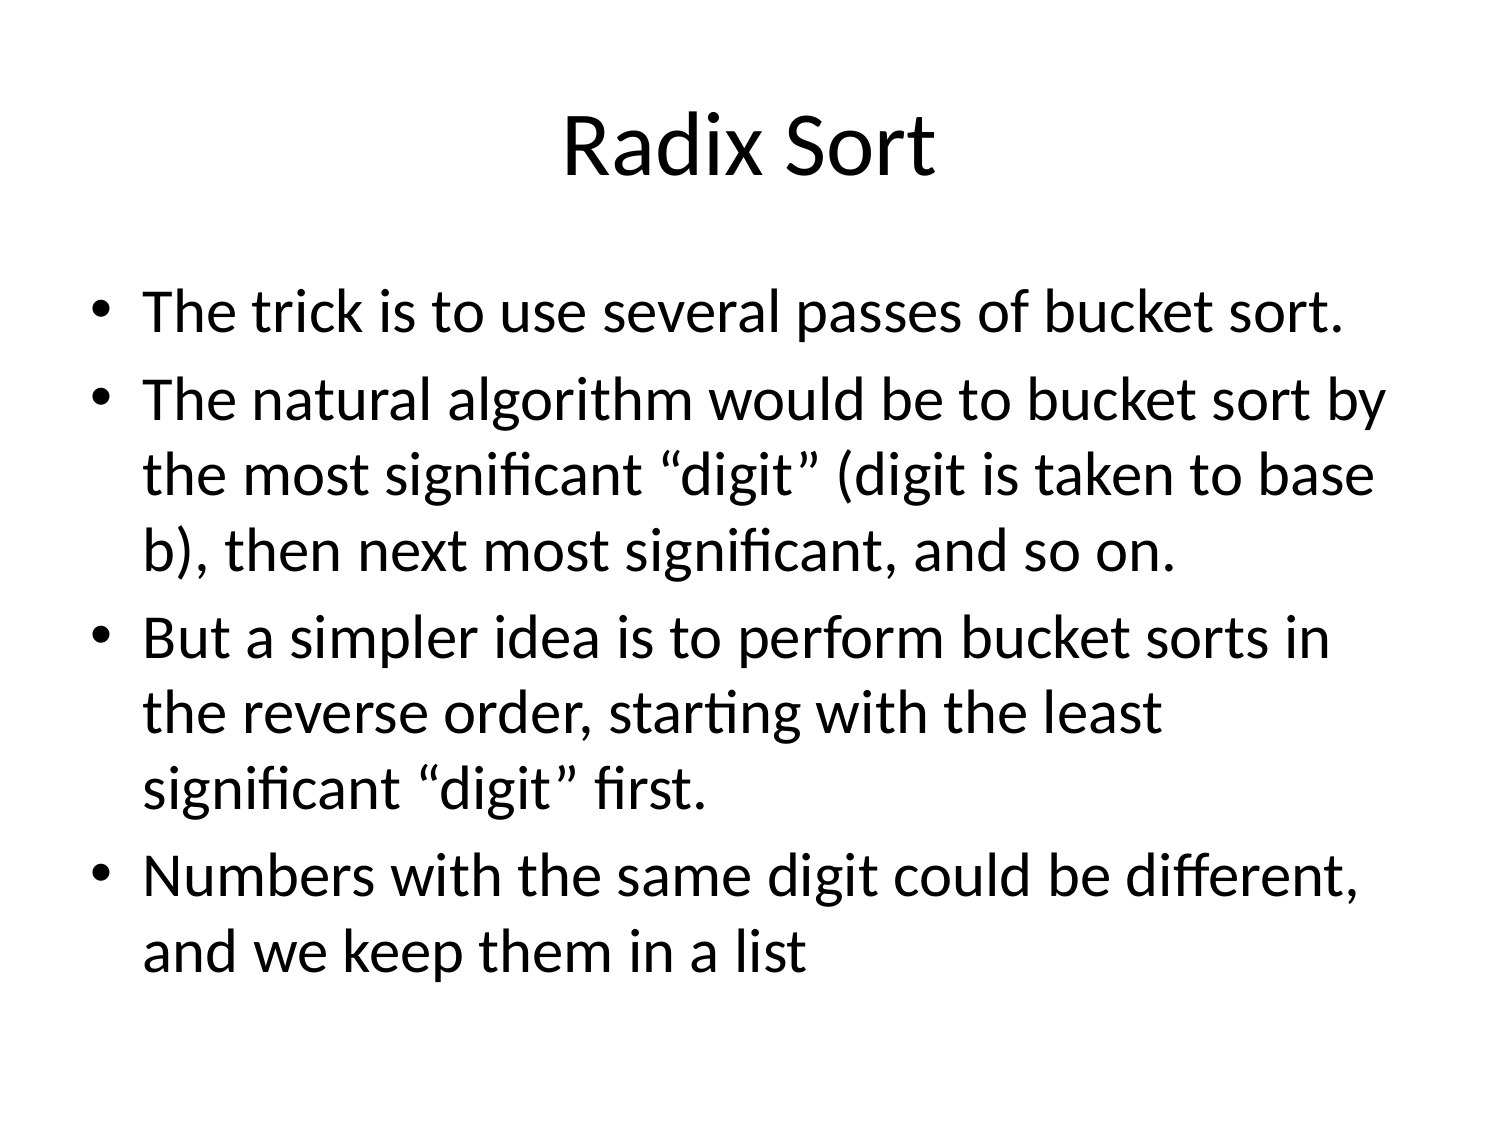

# Radix Sort
The trick is to use several passes of bucket sort.
The natural algorithm would be to bucket sort by the most significant “digit” (digit is taken to base b), then next most significant, and so on.
But a simpler idea is to perform bucket sorts in the reverse order, starting with the least significant “digit” first.
Numbers with the same digit could be different, and we keep them in a list